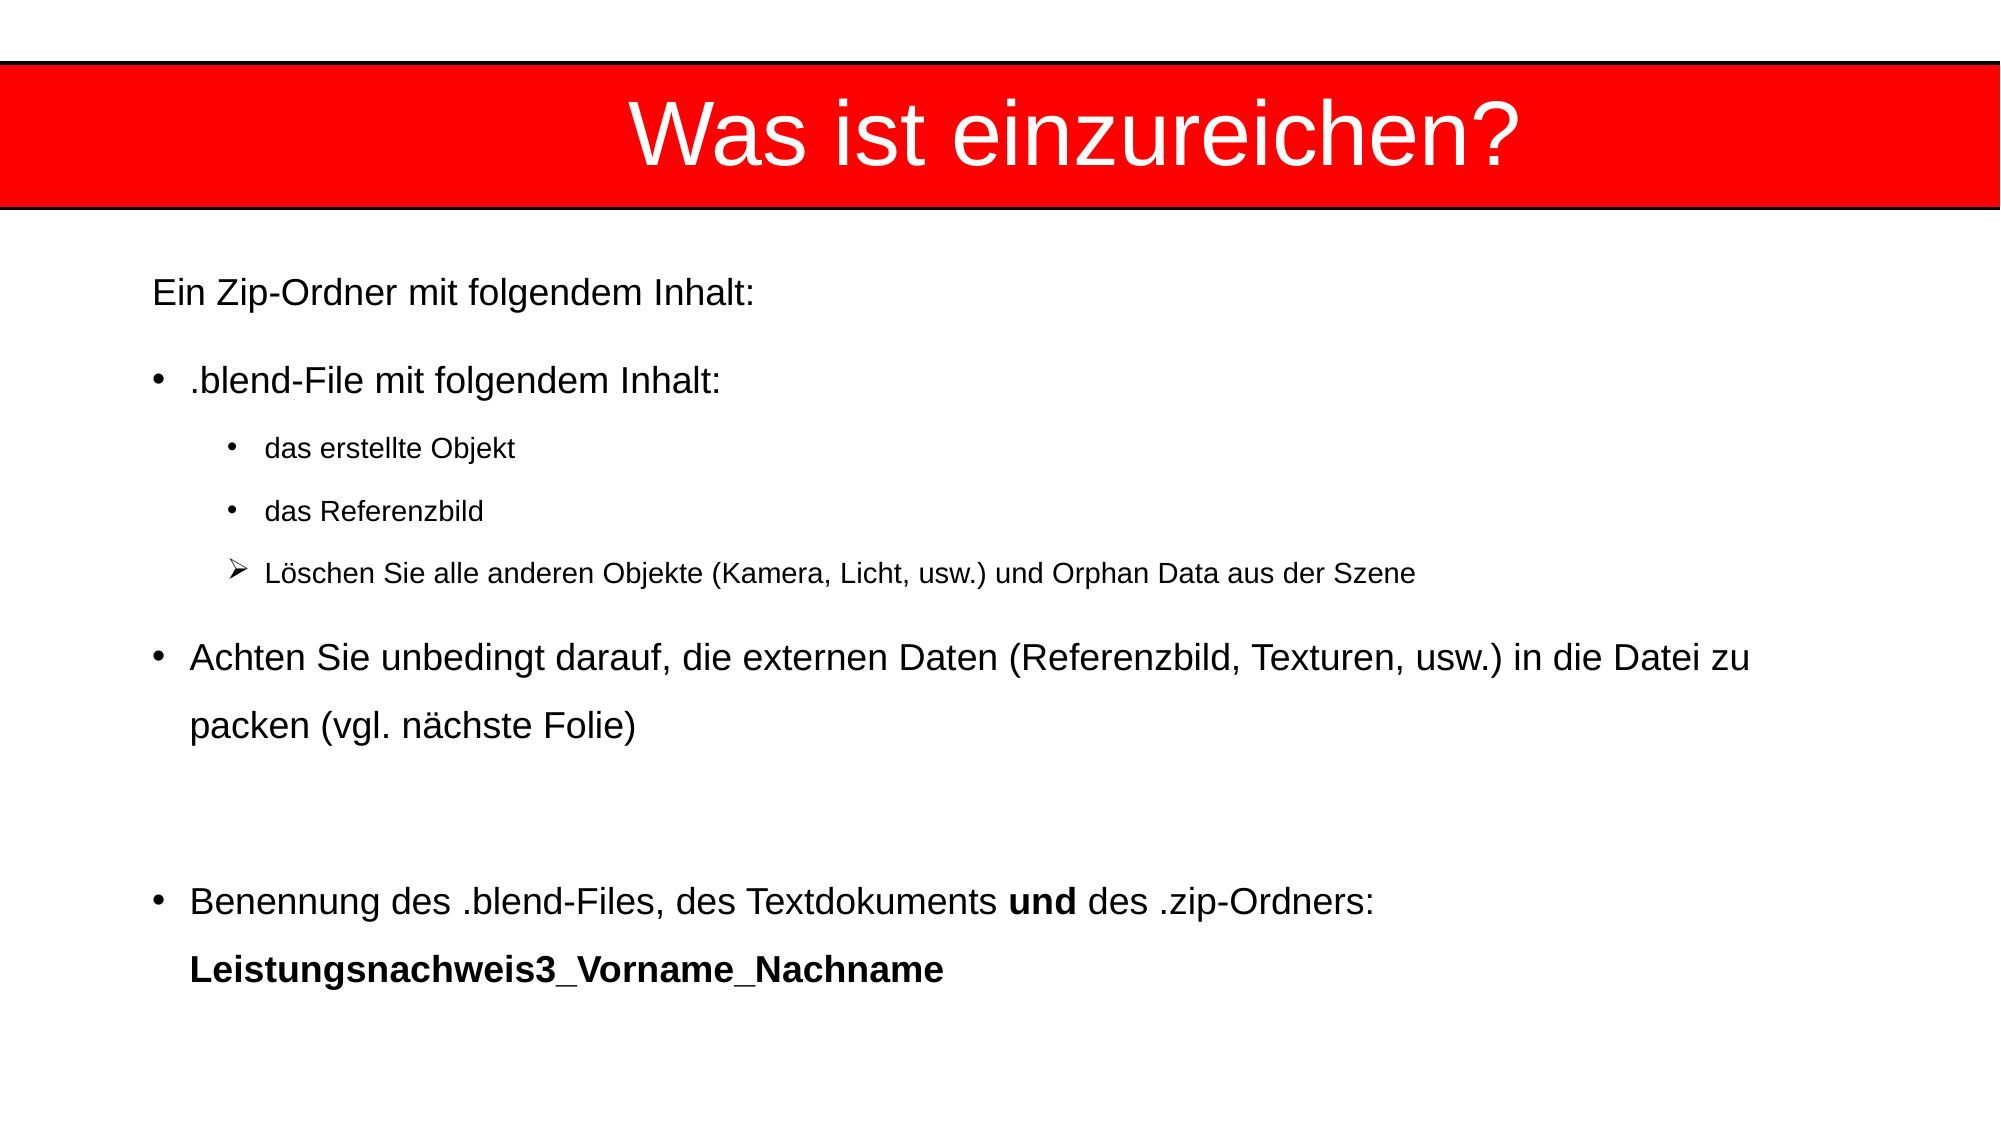

Was ist einzureichen?
Ein Zip-Ordner mit folgendem Inhalt:
.blend-File mit folgendem Inhalt:
das erstellte Objekt
das Referenzbild
Löschen Sie alle anderen Objekte (Kamera, Licht, usw.) und Orphan Data aus der Szene
Achten Sie unbedingt darauf, die externen Daten (Referenzbild, Texturen, usw.) in die Datei zu packen (vgl. nächste Folie)

Benennung des .blend-Files, des Textdokuments und des .zip-Ordners: Leistungsnachweis3_Vorname_Nachname